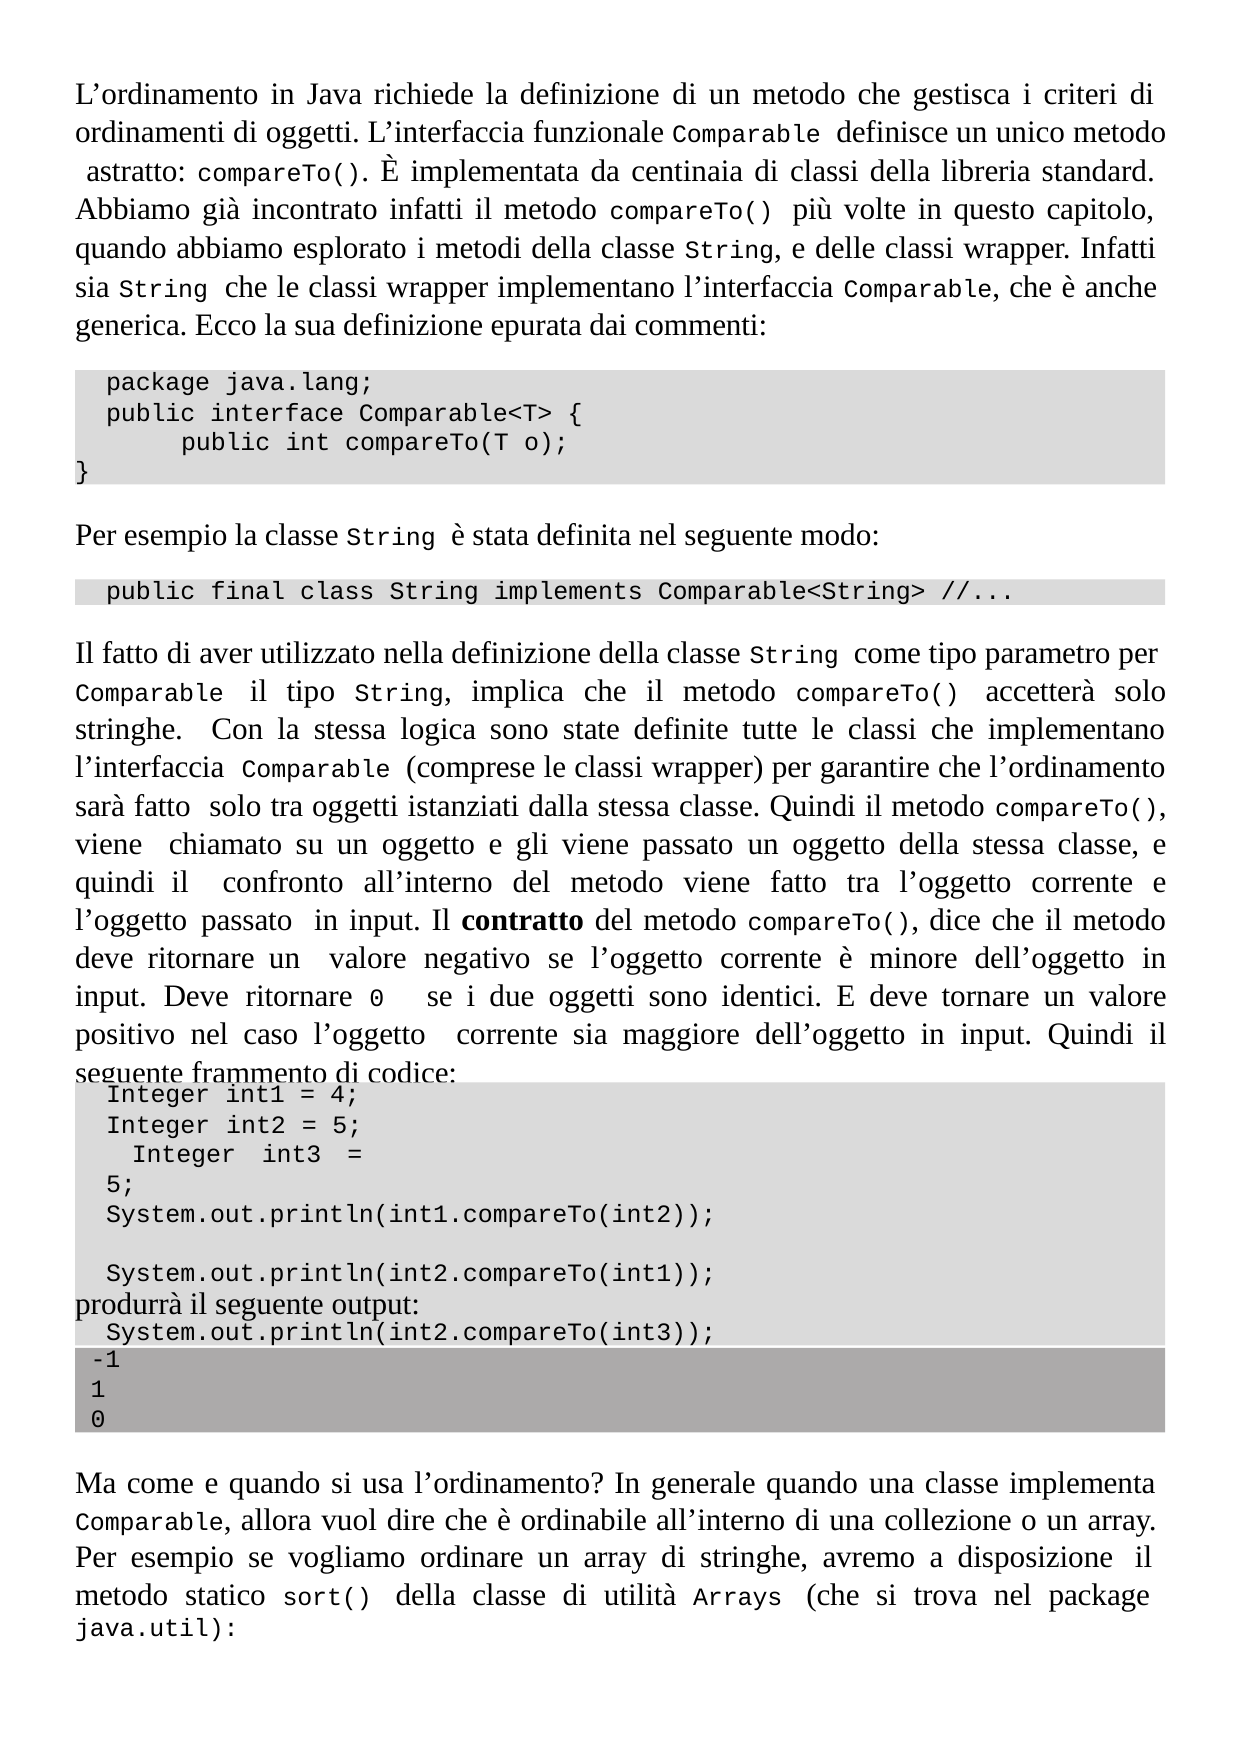

L’ordinamento in Java richiede la definizione di un metodo che gestisca i criteri di  ordinamenti di oggetti. L’interfaccia funzionale Comparable definisce un unico metodo  astratto: compareTo(). È implementata da centinaia di classi della libreria standard.  Abbiamo già incontrato infatti il metodo compareTo() più volte in questo capitolo,  quando abbiamo esplorato i metodi della classe String, e delle classi wrapper. Infatti  sia String che le classi wrapper implementano l’interfaccia Comparable, che è anche  generica. Ecco la sua definizione epurata dai commenti:
package java.lang;
public interface Comparable<T> {  public int compareTo(T o);
}
Per esempio la classe String è stata definita nel seguente modo:
public final class String implements Comparable<String> //...
Il fatto di aver utilizzato nella definizione della classe String come tipo parametro per  Comparable il tipo String, implica che il metodo compareTo() accetterà solo stringhe.  Con la stessa logica sono state definite tutte le classi che implementano l’interfaccia  Comparable (comprese le classi wrapper) per garantire che l’ordinamento sarà fatto  solo tra oggetti istanziati dalla stessa classe. Quindi il metodo compareTo(), viene  chiamato su un oggetto e gli viene passato un oggetto della stessa classe, e quindi il  confronto all’interno del metodo viene fatto tra l’oggetto corrente e l’oggetto passato  in input. Il contratto del metodo compareTo(), dice che il metodo deve ritornare un  valore negativo se l’oggetto corrente è minore dell’oggetto in input. Deve ritornare 0  se i due oggetti sono identici. E deve tornare un valore positivo nel caso l’oggetto  corrente sia maggiore dell’oggetto in input. Quindi il seguente frammento di codice:
Integer int1 = 4;
Integer int2 = 5;  Integer int3 = 5;
System.out.println(int1.compareTo(int2));  System.out.println(int2.compareTo(int1));  System.out.println(int2.compareTo(int3));
produrrà il seguente output:
-1
1
0
Ma come e quando si usa l’ordinamento? In generale quando una classe implementa  Comparable, allora vuol dire che è ordinabile all’interno di una collezione o un array.  Per esempio se vogliamo ordinare un array di stringhe, avremo a disposizione il  metodo statico sort() della classe di utilità Arrays (che si trova nel package  java.util):